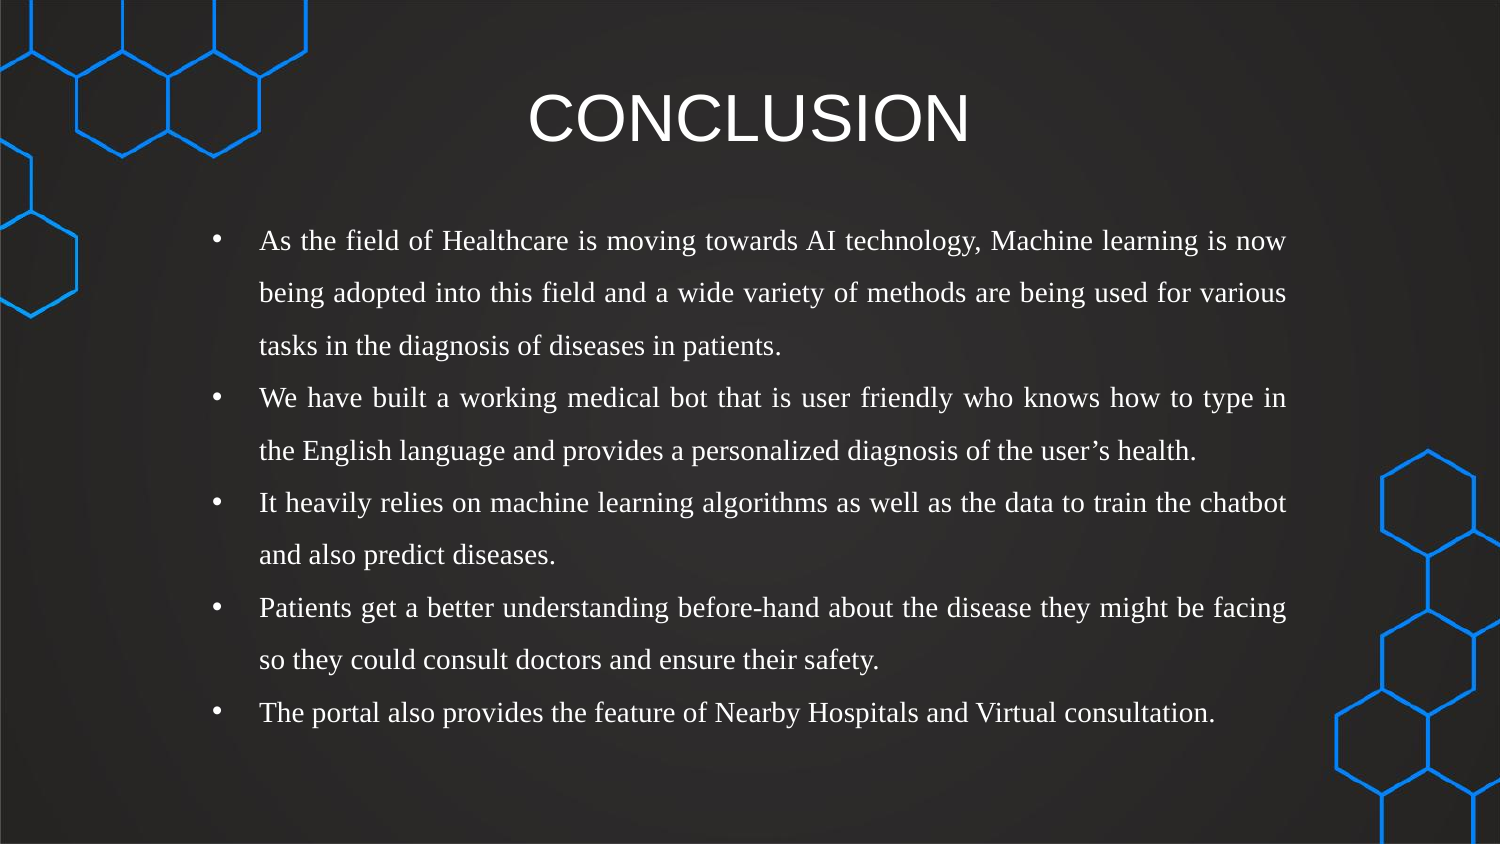

# CONCLUSION
As the field of Healthcare is moving towards AI technology, Machine learning is now being adopted into this field and a wide variety of methods are being used for various tasks in the diagnosis of diseases in patients.
We have built a working medical bot that is user friendly who knows how to type in the English language and provides a personalized diagnosis of the user’s health.
It heavily relies on machine learning algorithms as well as the data to train the chatbot and also predict diseases.
Patients get a better understanding before-hand about the disease they might be facing so they could consult doctors and ensure their safety.
The portal also provides the feature of Nearby Hospitals and Virtual consultation.